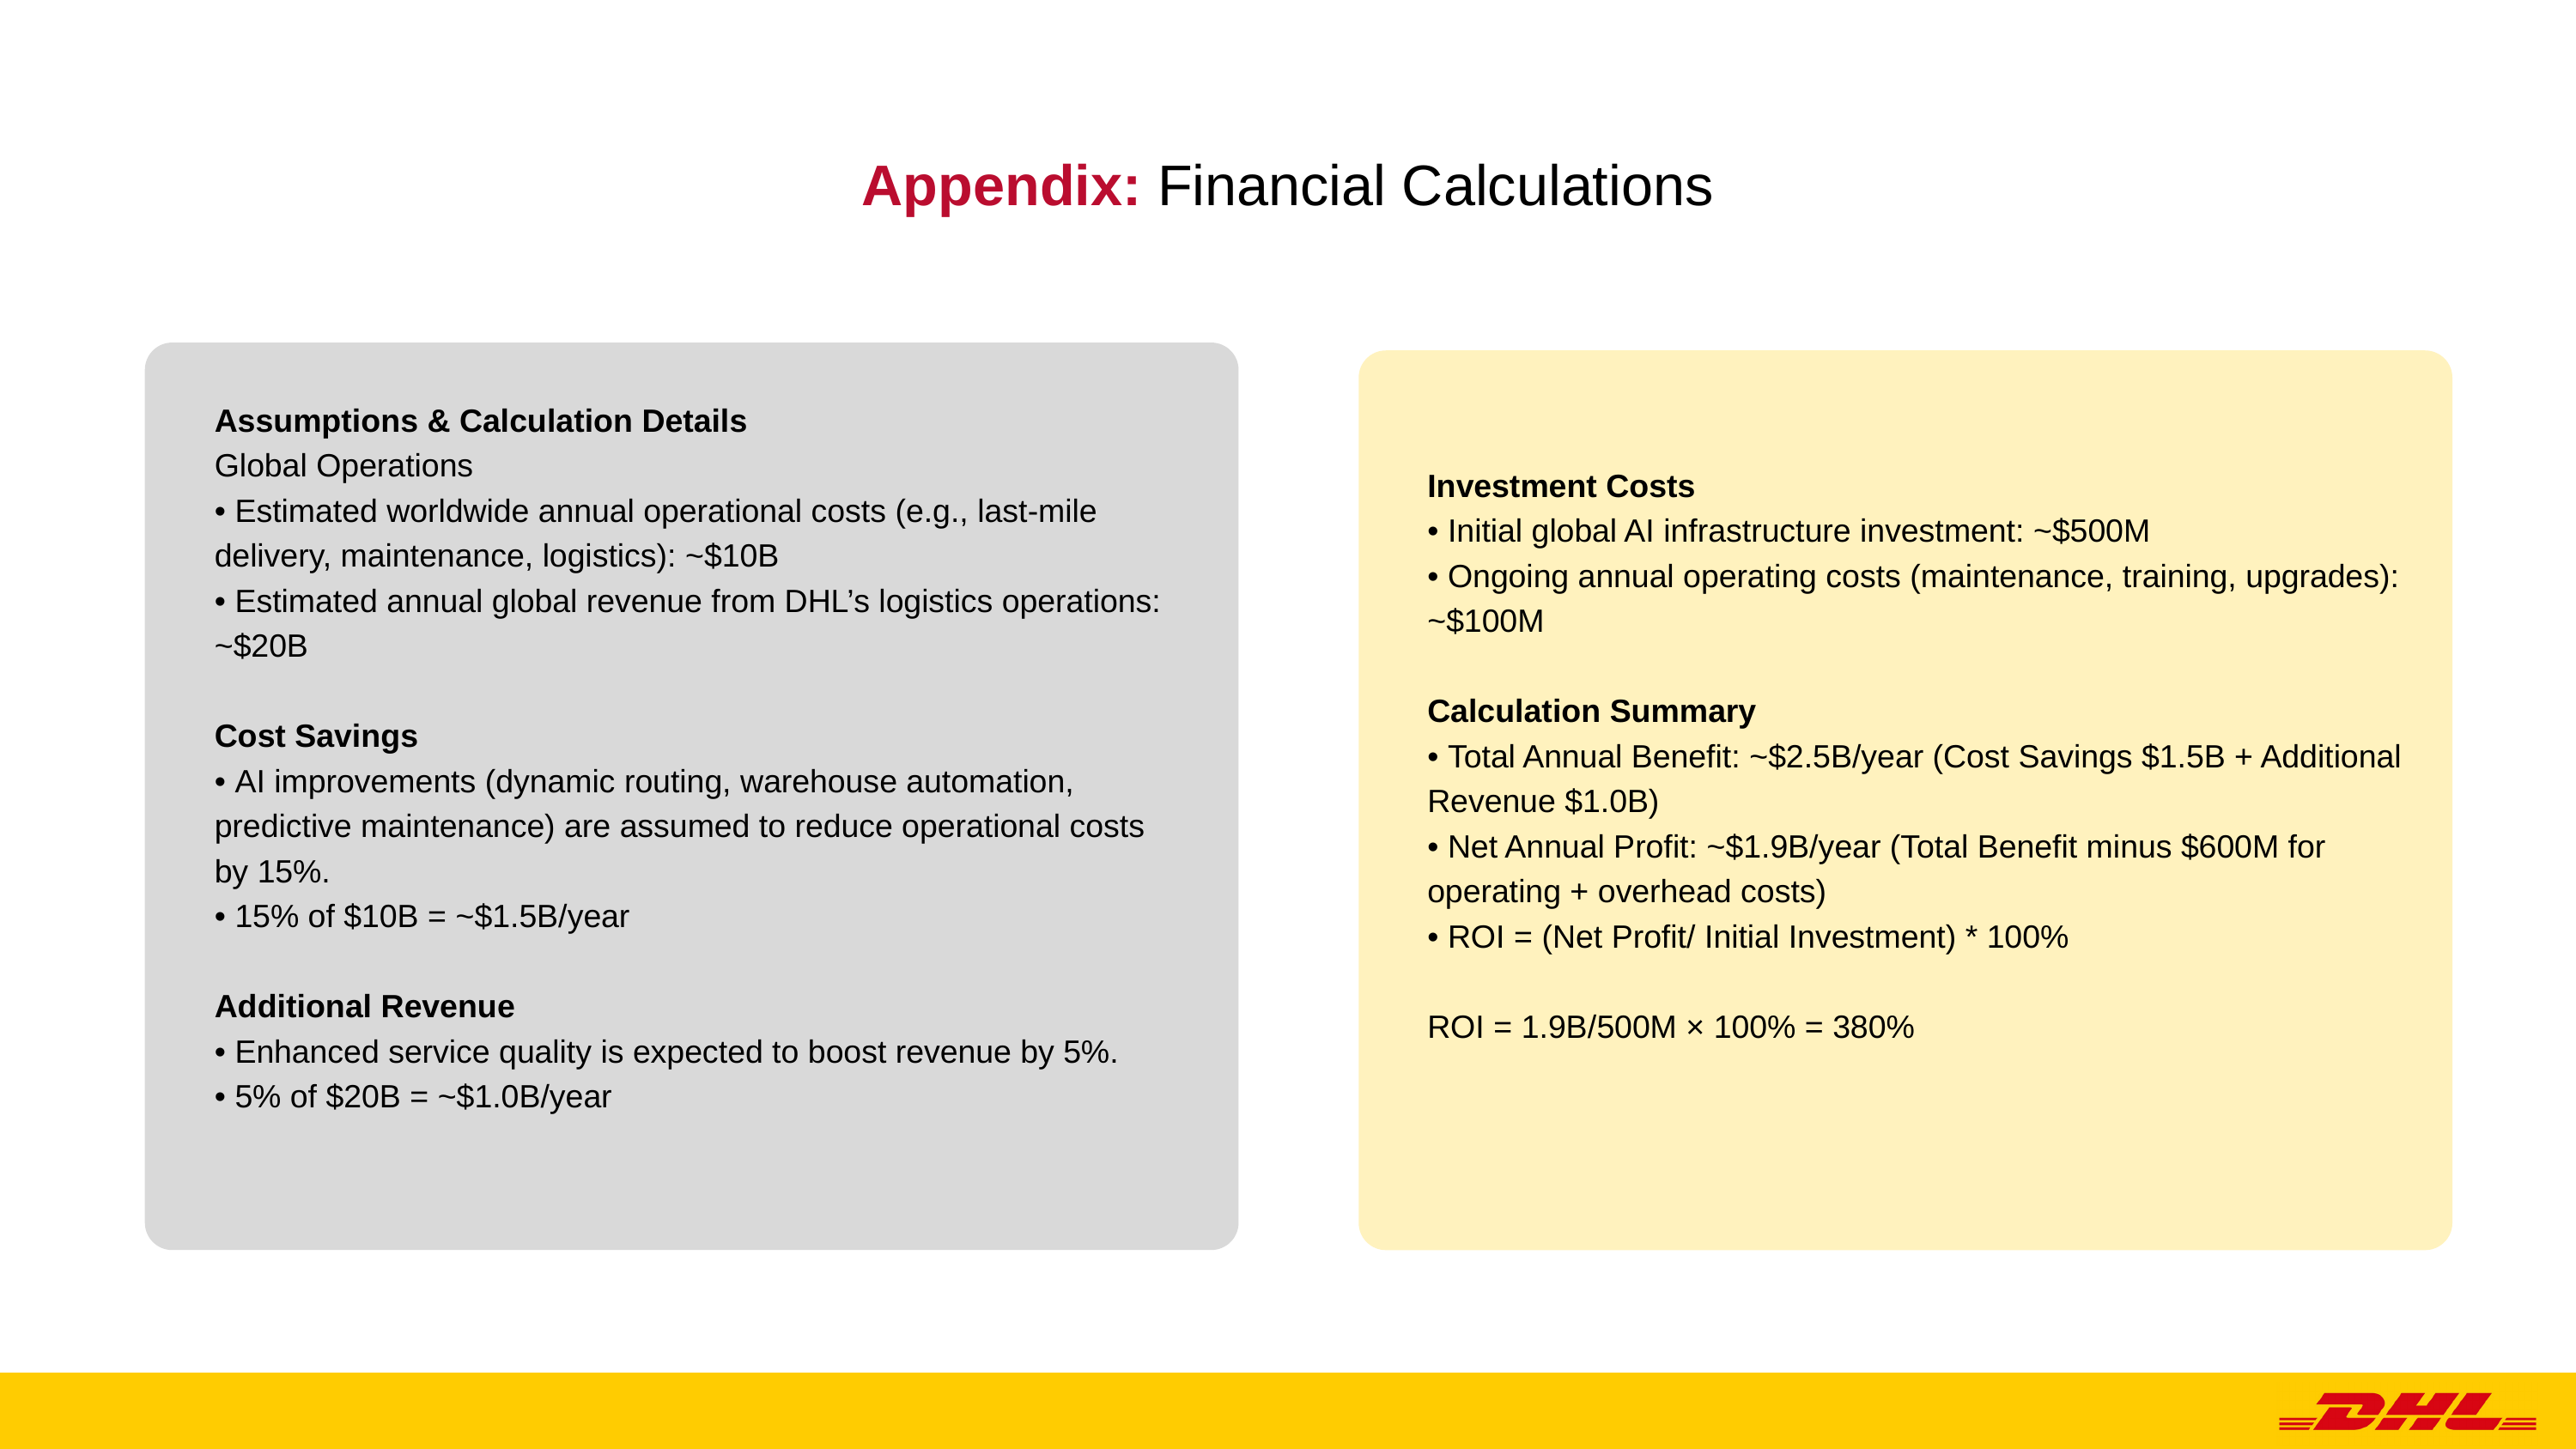

Appendix: Financial Calculations

Assumptions & Calculation Details
Global Operations
• Estimated worldwide annual operational costs (e.g., last‐mile delivery, maintenance, logistics): ~$10B
• Estimated annual global revenue from DHL’s logistics operations: ~$20B

Cost Savings
• AI improvements (dynamic routing, warehouse automation, predictive maintenance) are assumed to reduce operational costs by 15%.
• 15% of $10B = ~$1.5B/year

Additional Revenue
• Enhanced service quality is expected to boost revenue by 5%.
• 5% of $20B = ~$1.0B/year

Investment Costs
• Initial global AI infrastructure investment: ~$500M
• Ongoing annual operating costs (maintenance, training, upgrades): ~$100M

Calculation Summary
• Total Annual Benefit: ~$2.5B/year (Cost Savings $1.5B + Additional Revenue $1.0B)
• Net Annual Profit: ~$1.9B/year (Total Benefit minus $600M for operating + overhead costs)
• ROI = (Net Profit/ Initial Investment) * 100%

ROI = 1.9B​/500M × 100% = 380%